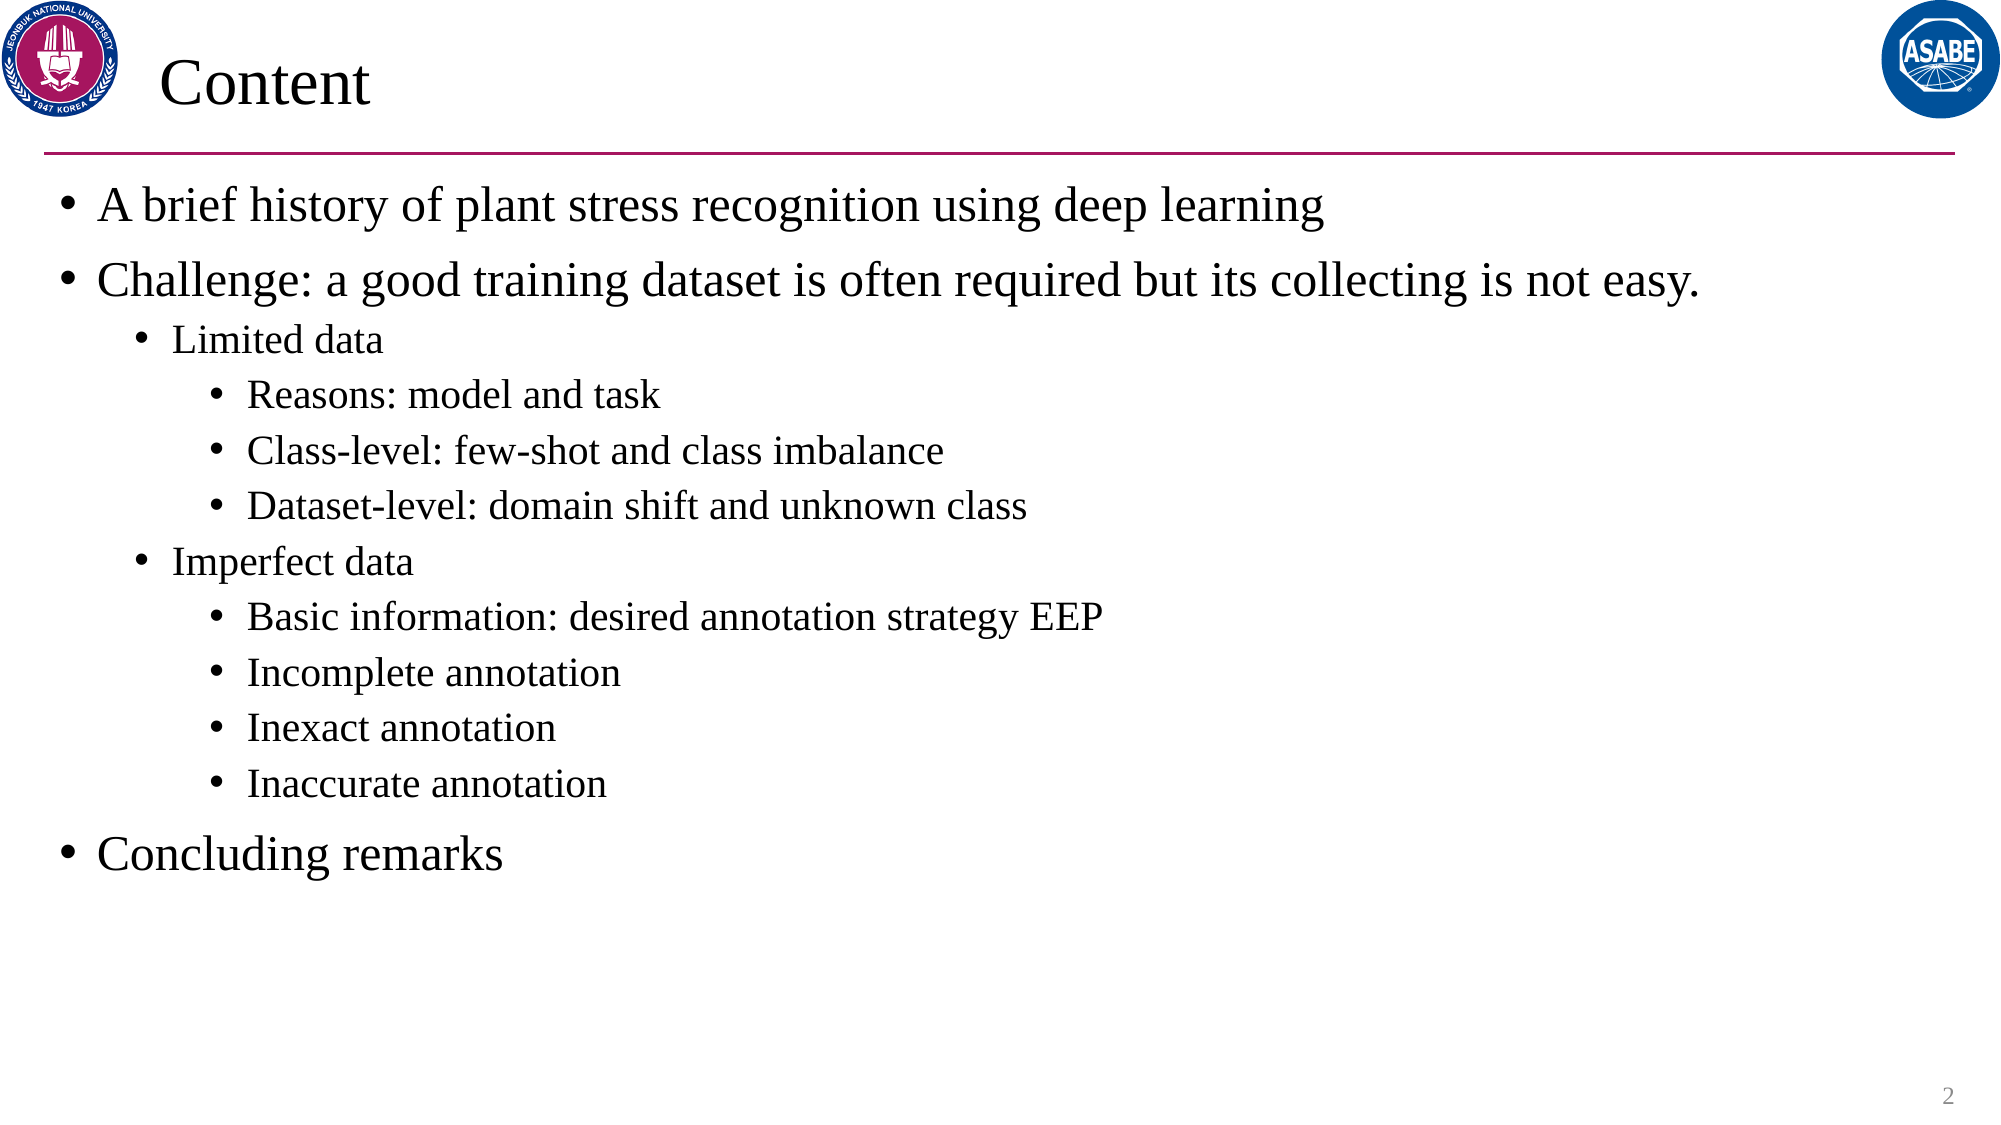

# Content
A brief history of plant stress recognition using deep learning
Challenge: a good training dataset is often required but its collecting is not easy.
Limited data
Reasons: model and task
Class-level: few-shot and class imbalance
Dataset-level: domain shift and unknown class
Imperfect data
Basic information: desired annotation strategy EEP
Incomplete annotation
Inexact annotation
Inaccurate annotation
Concluding remarks
2